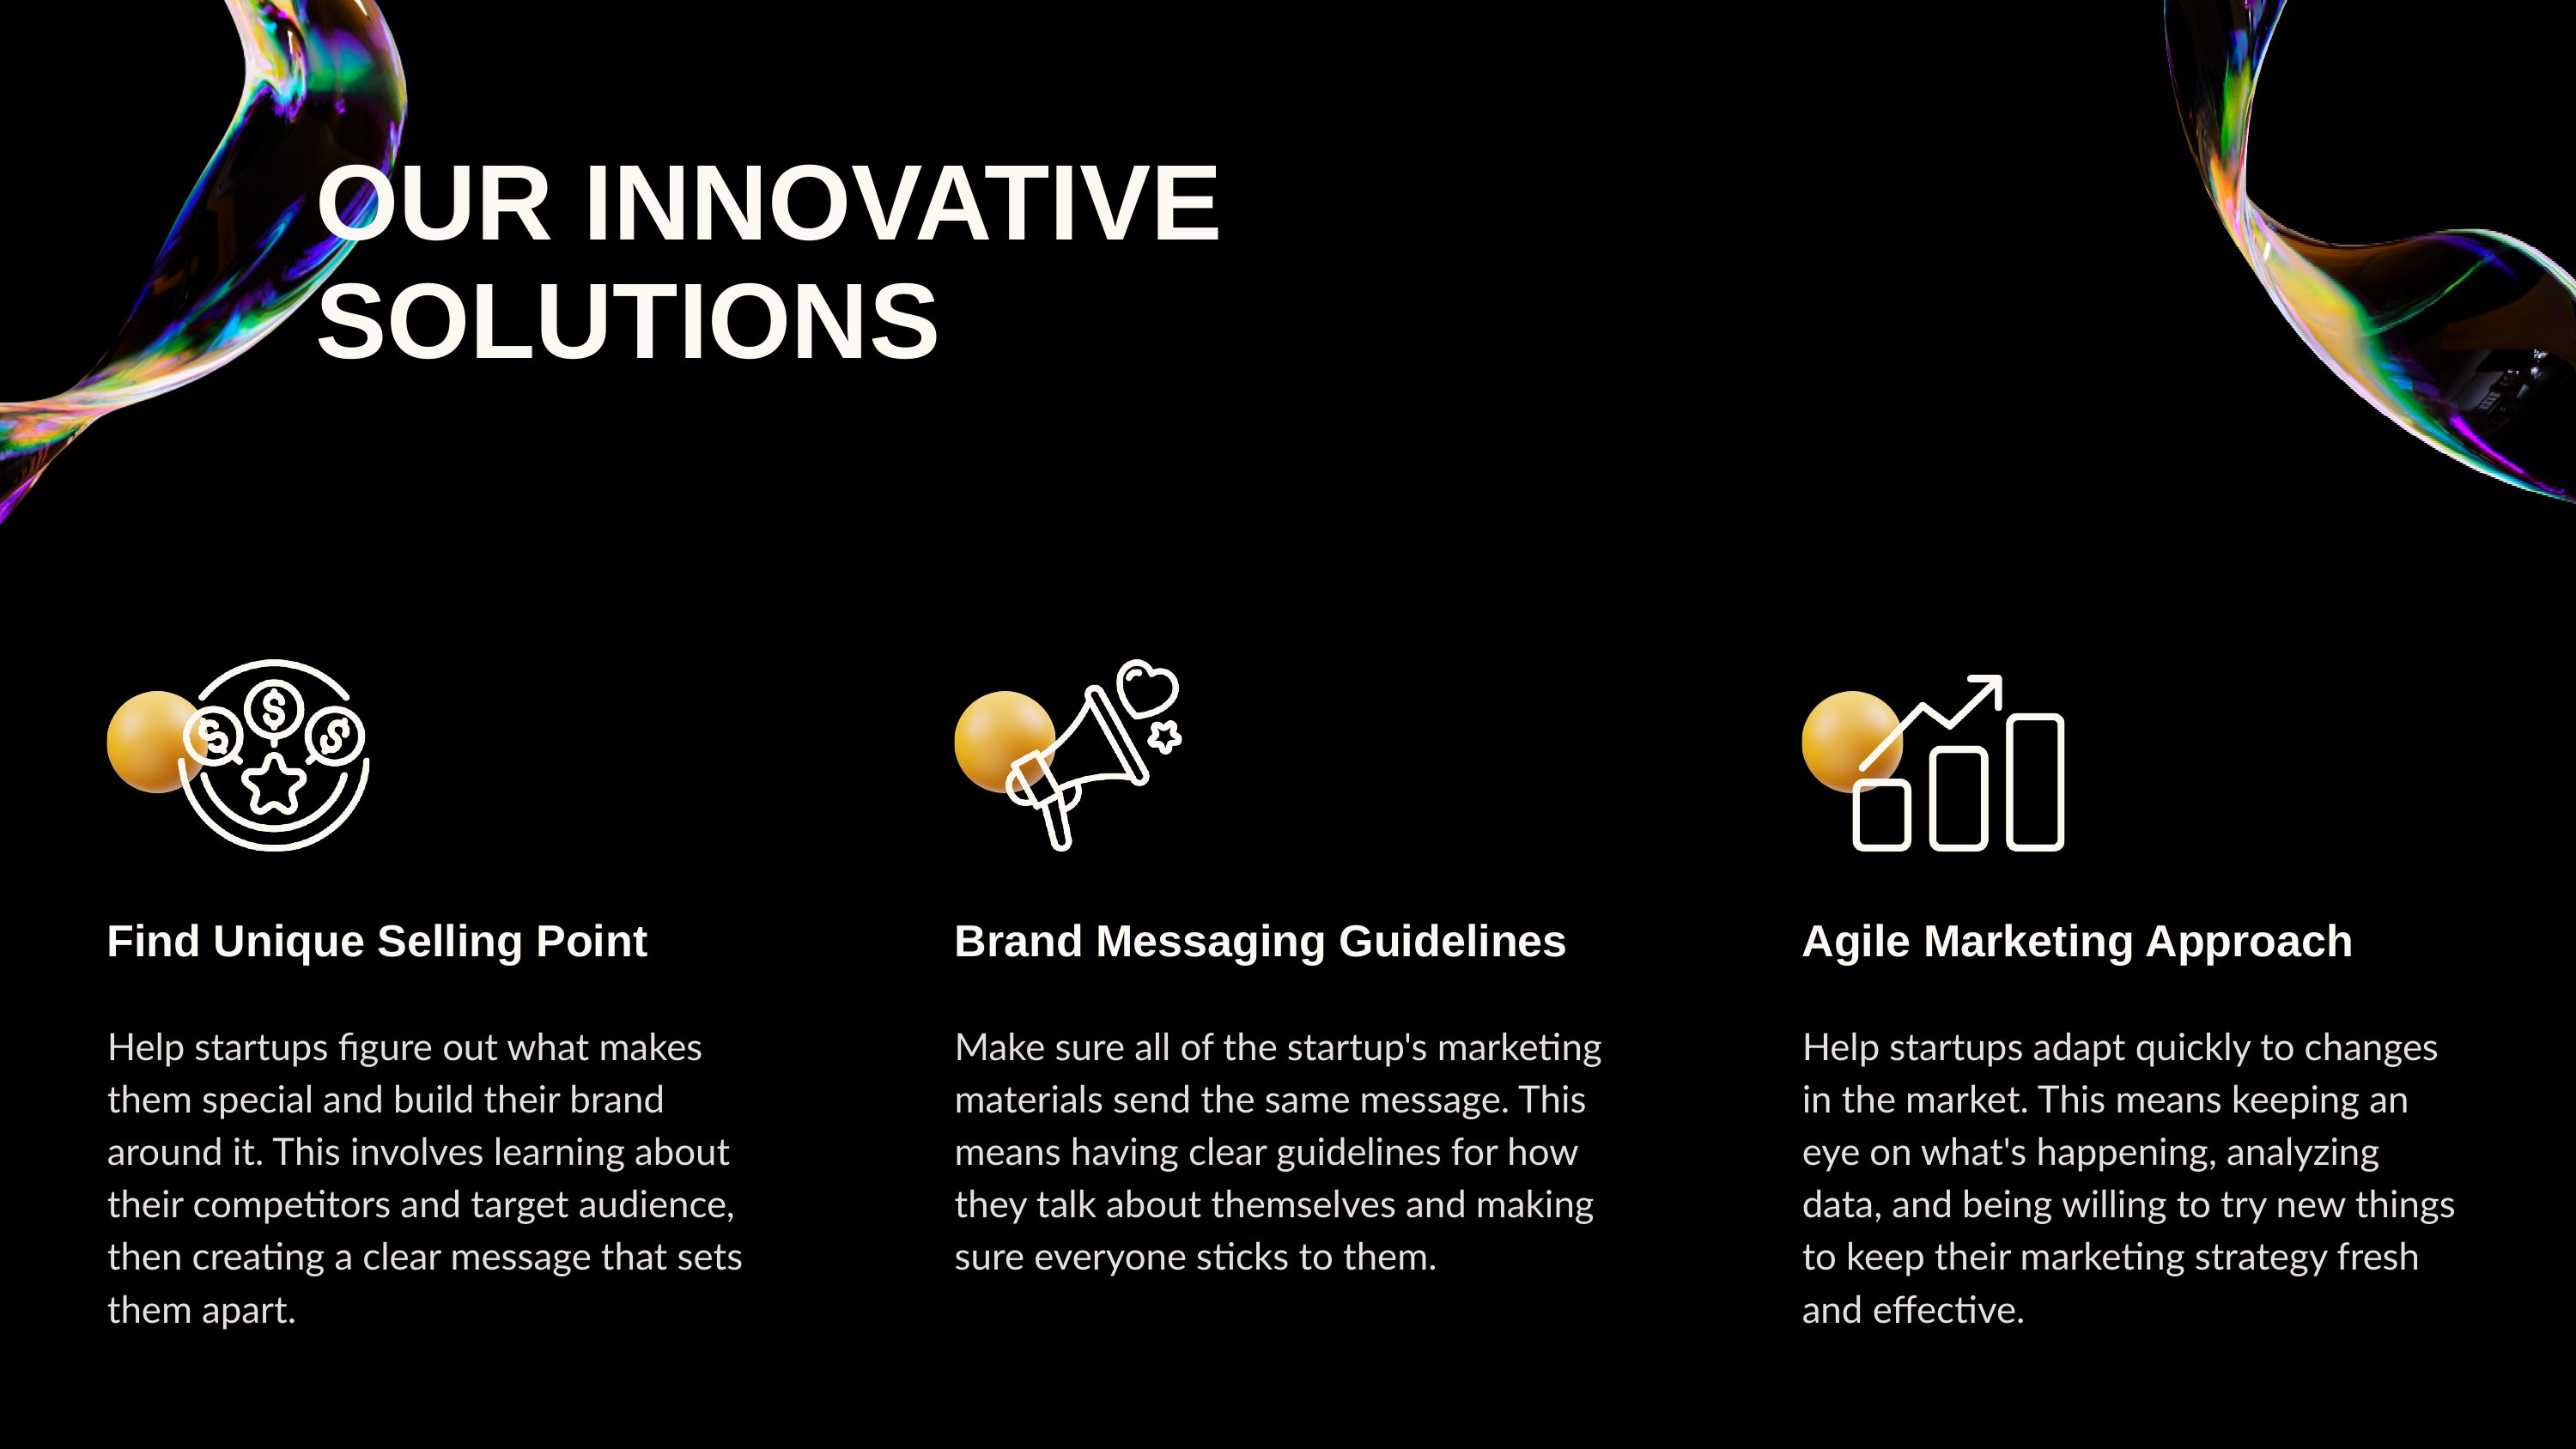

OUR INNOVATIVE SOLUTIONS

Find Unique Selling Point
Brand Messaging Guidelines
Agile Marketing Approach
Help startups figure out what makes them special and build their brand around it. This involves learning about their competitors and target audience, then creating a clear message that sets them apart.
Make sure all of the startup's marketing materials send the same message. This means having clear guidelines for how they talk about themselves and making sure everyone sticks to them.
Help startups adapt quickly to changes in the market. This means keeping an eye on what's happening, analyzing data, and being willing to try new things to keep their marketing strategy fresh and effective.